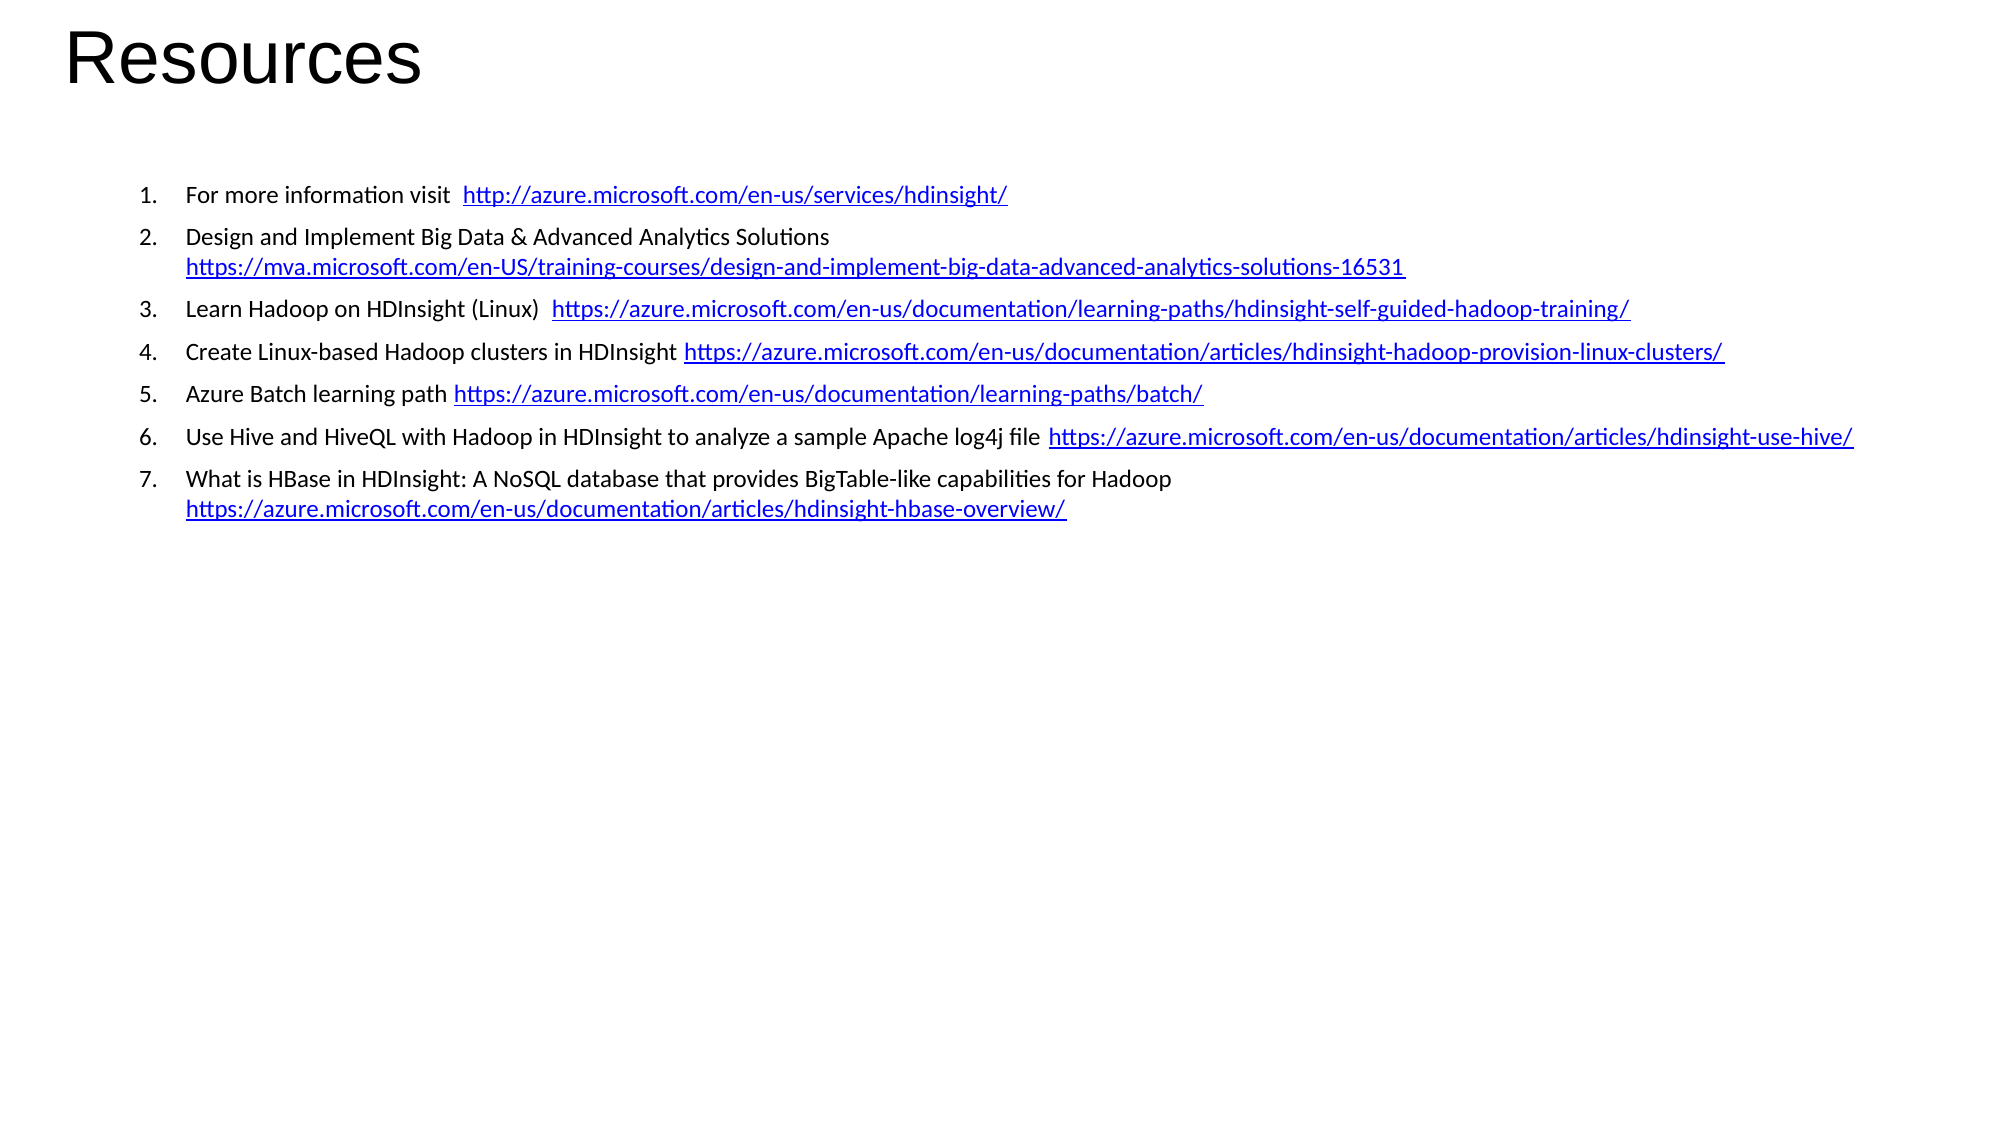

# Resources

For more information visit  http://azure.microsoft.com/en-us/services/hdinsight/
Design and Implement Big Data & Advanced Analytics Solutions  https://mva.microsoft.com/en-US/training-courses/design-and-implement-big-data-advanced-analytics-solutions-16531
Learn Hadoop on HDInsight (Linux)  https://azure.microsoft.com/en-us/documentation/learning-paths/hdinsight-self-guided-hadoop-training/
Create Linux-based Hadoop clusters in HDInsight https://azure.microsoft.com/en-us/documentation/articles/hdinsight-hadoop-provision-linux-clusters/
Azure Batch learning path https://azure.microsoft.com/en-us/documentation/learning-paths/batch/
Use Hive and HiveQL with Hadoop in HDInsight to analyze a sample Apache log4j file https://azure.microsoft.com/en-us/documentation/articles/hdinsight-use-hive/
What is HBase in HDInsight: A NoSQL database that provides BigTable-like capabilities for Hadoop https://azure.microsoft.com/en-us/documentation/articles/hdinsight-hbase-overview/